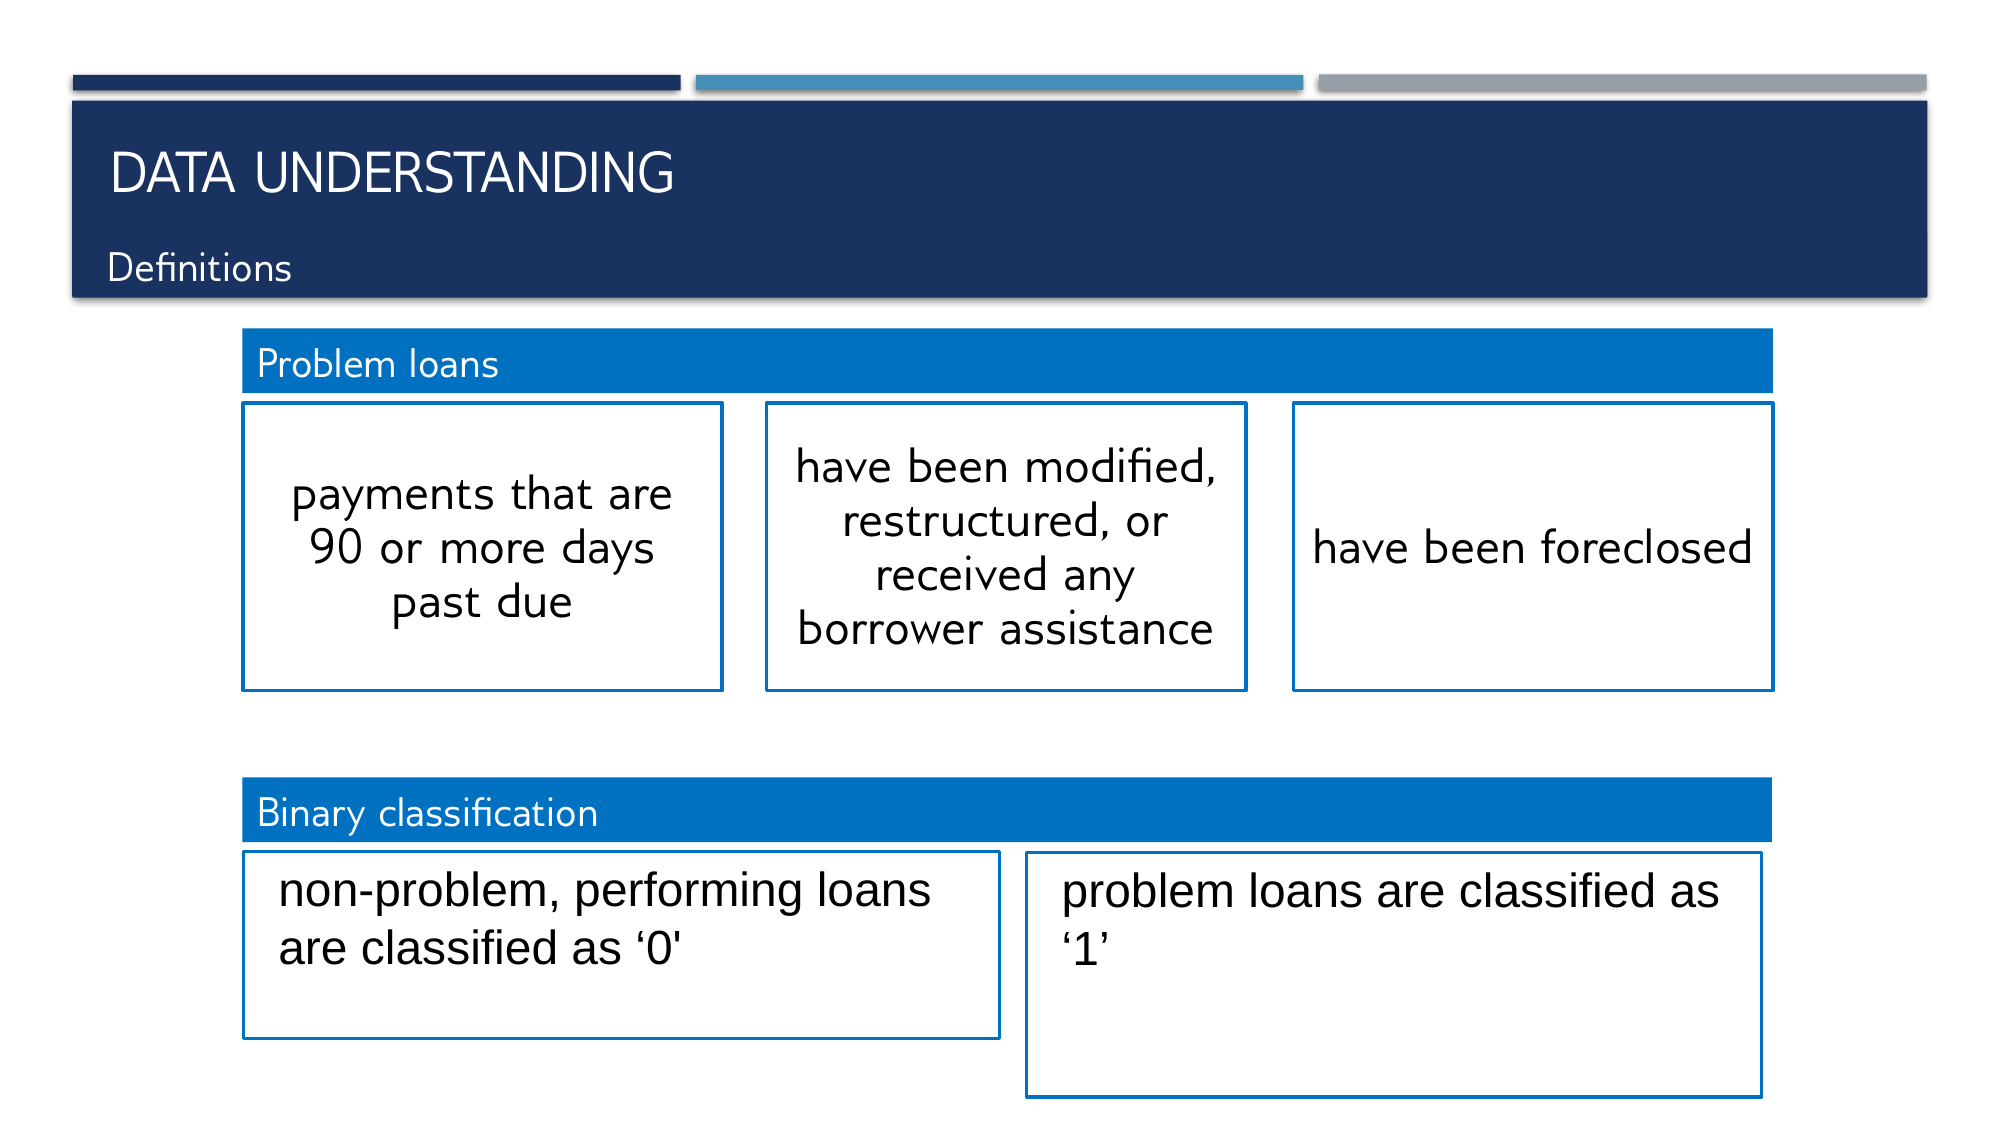

# DATA UNDERSTANDING
Definitions
Problem loans
payments that are 90 or more days past due
have been modified, restructured, or received any borrower assistance
have been foreclosed
Binary classification
non-problem, performing loans are classified as ‘0'

problem loans are classified as ‘1’